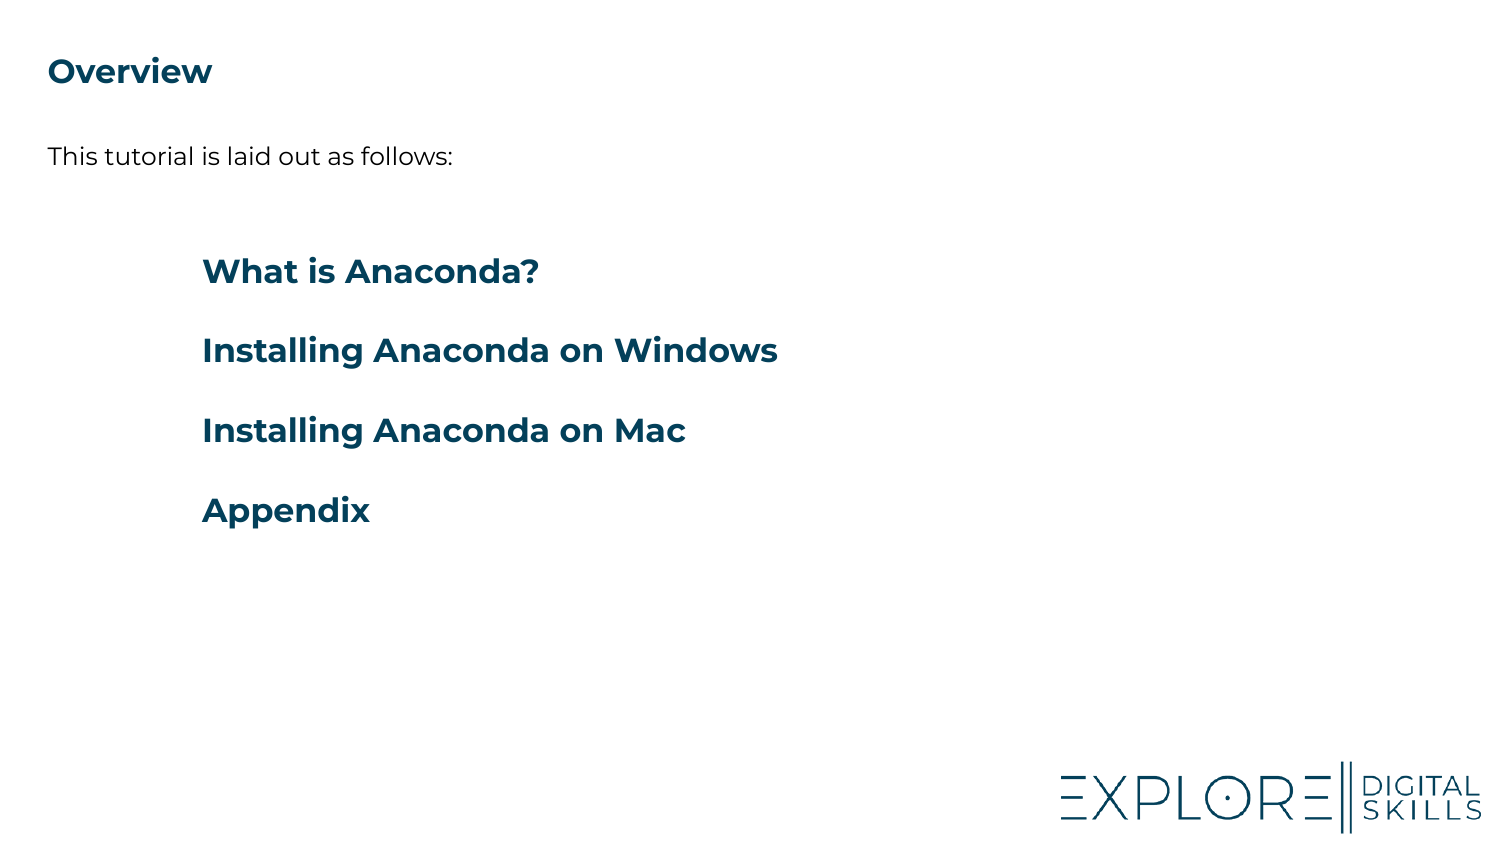

# Overview
This tutorial is laid out as follows:

What is Anaconda?
Installing Anaconda on Windows
Installing Anaconda on Mac
Appendix